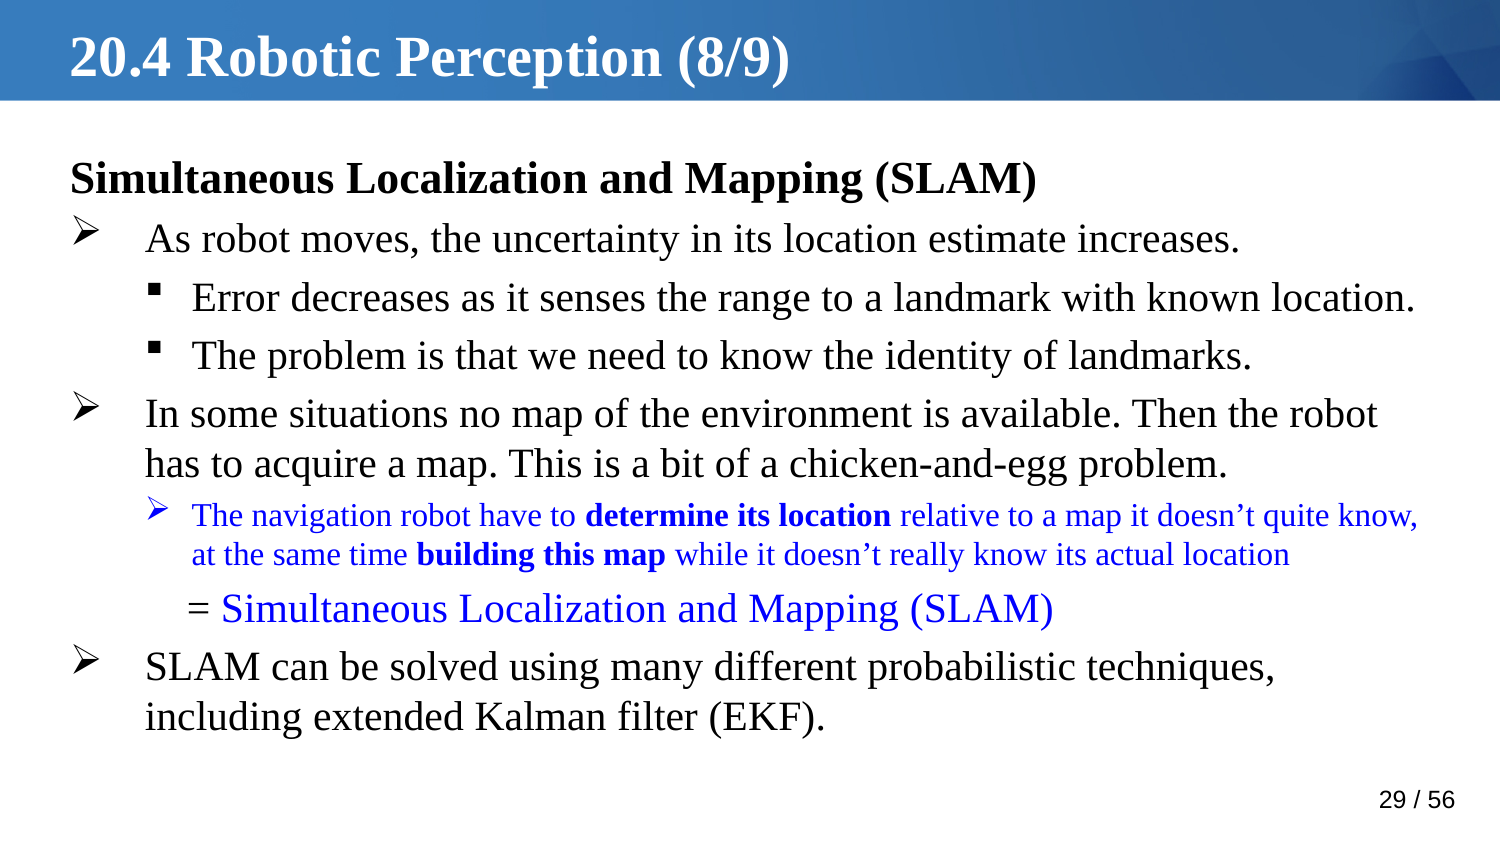

# 20.4 Robotic Perception (8/9)
Simultaneous Localization and Mapping (SLAM)
As robot moves, the uncertainty in its location estimate increases.
Error decreases as it senses the range to a landmark with known location.
The problem is that we need to know the identity of landmarks.
In some situations no map of the environment is available. Then the robot has to acquire a map. This is a bit of a chicken-and-egg problem.
The navigation robot have to determine its location relative to a map it doesn’t quite know, at the same time building this map while it doesn’t really know its actual location
    = Simultaneous Localization and Mapping (SLAM)
SLAM can be solved using many different probabilistic techniques, including extended Kalman filter (EKF).